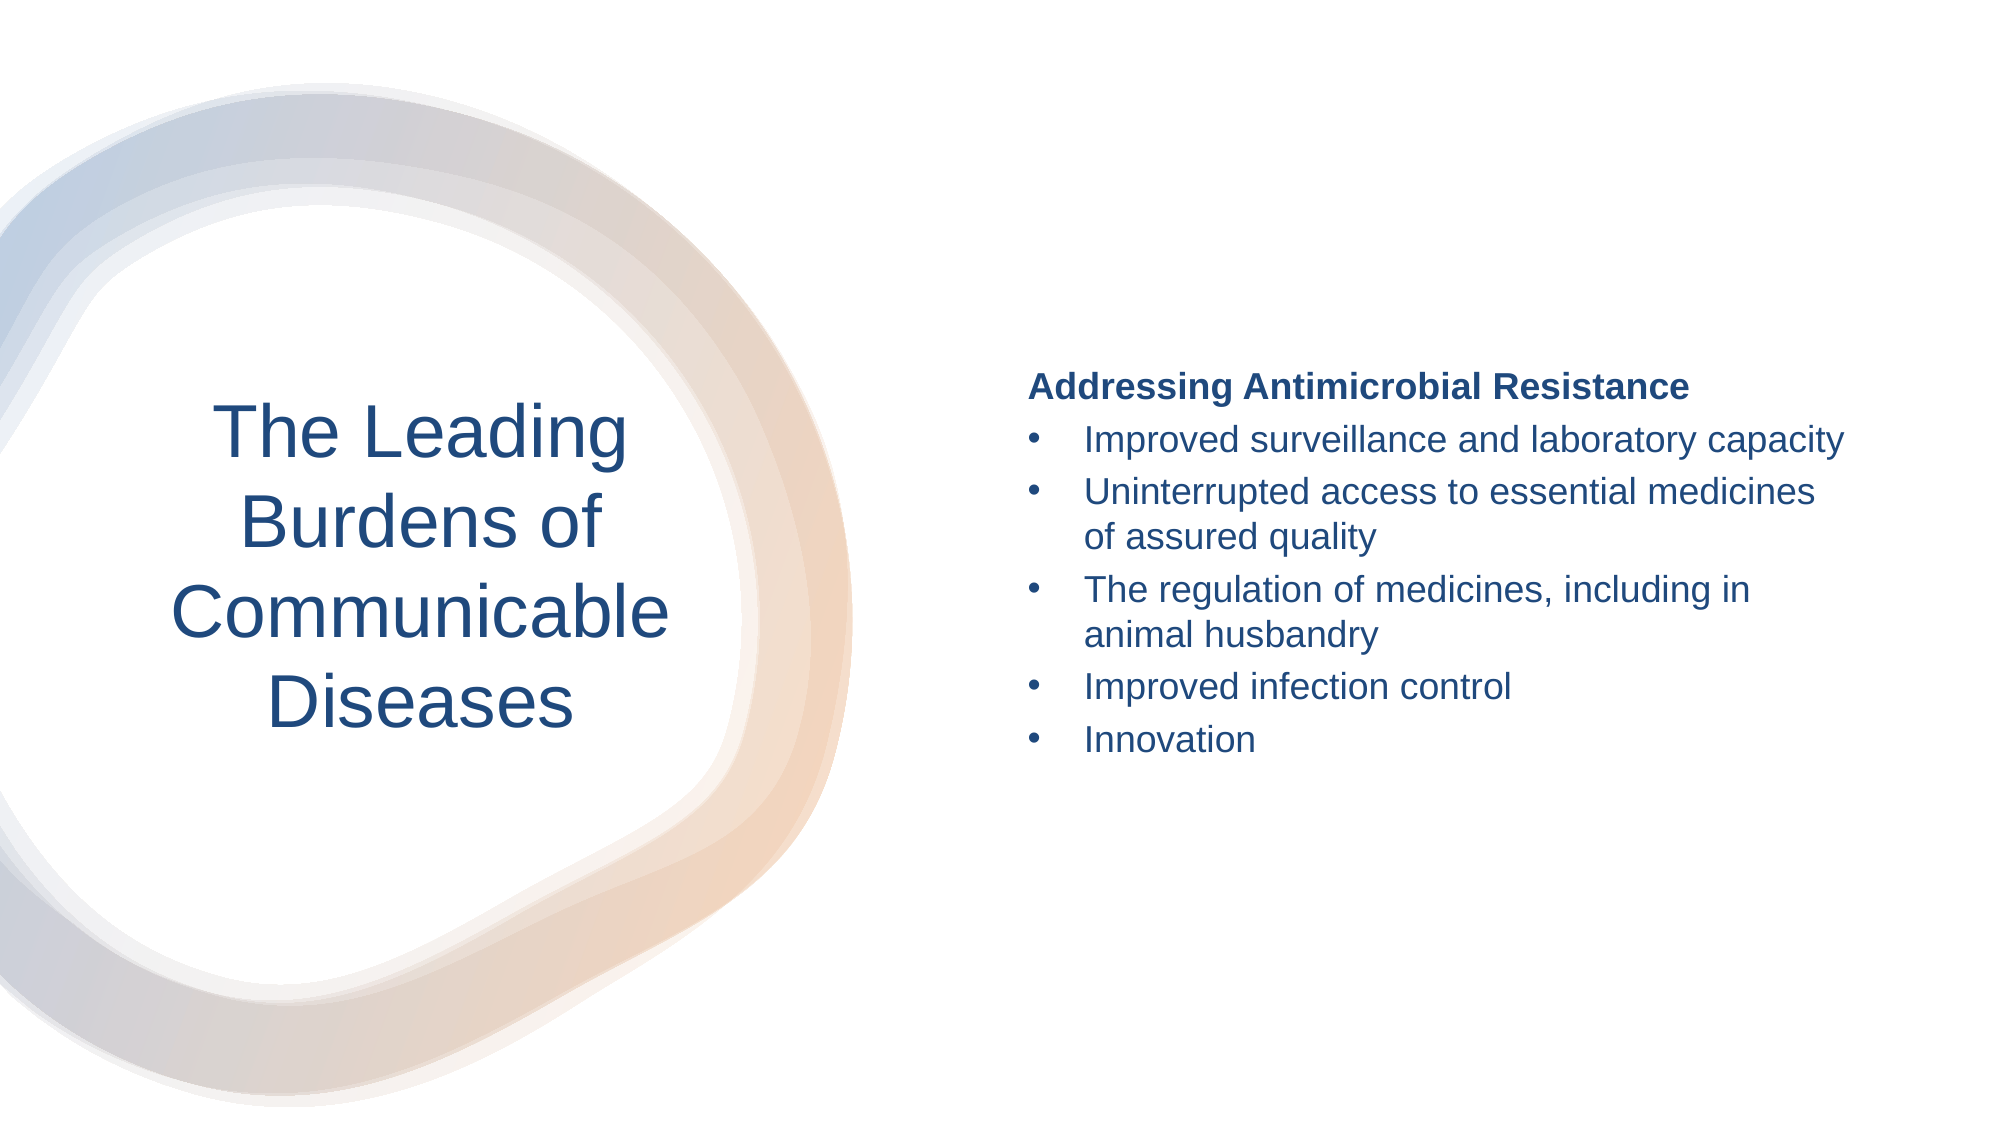

Addressing Antimicrobial Resistance
Improved surveillance and laboratory capacity
Uninterrupted access to essential medicines of assured quality
The regulation of medicines, including in animal husbandry
Improved infection control
Innovation
# The Leading Burdens of Communicable Diseases